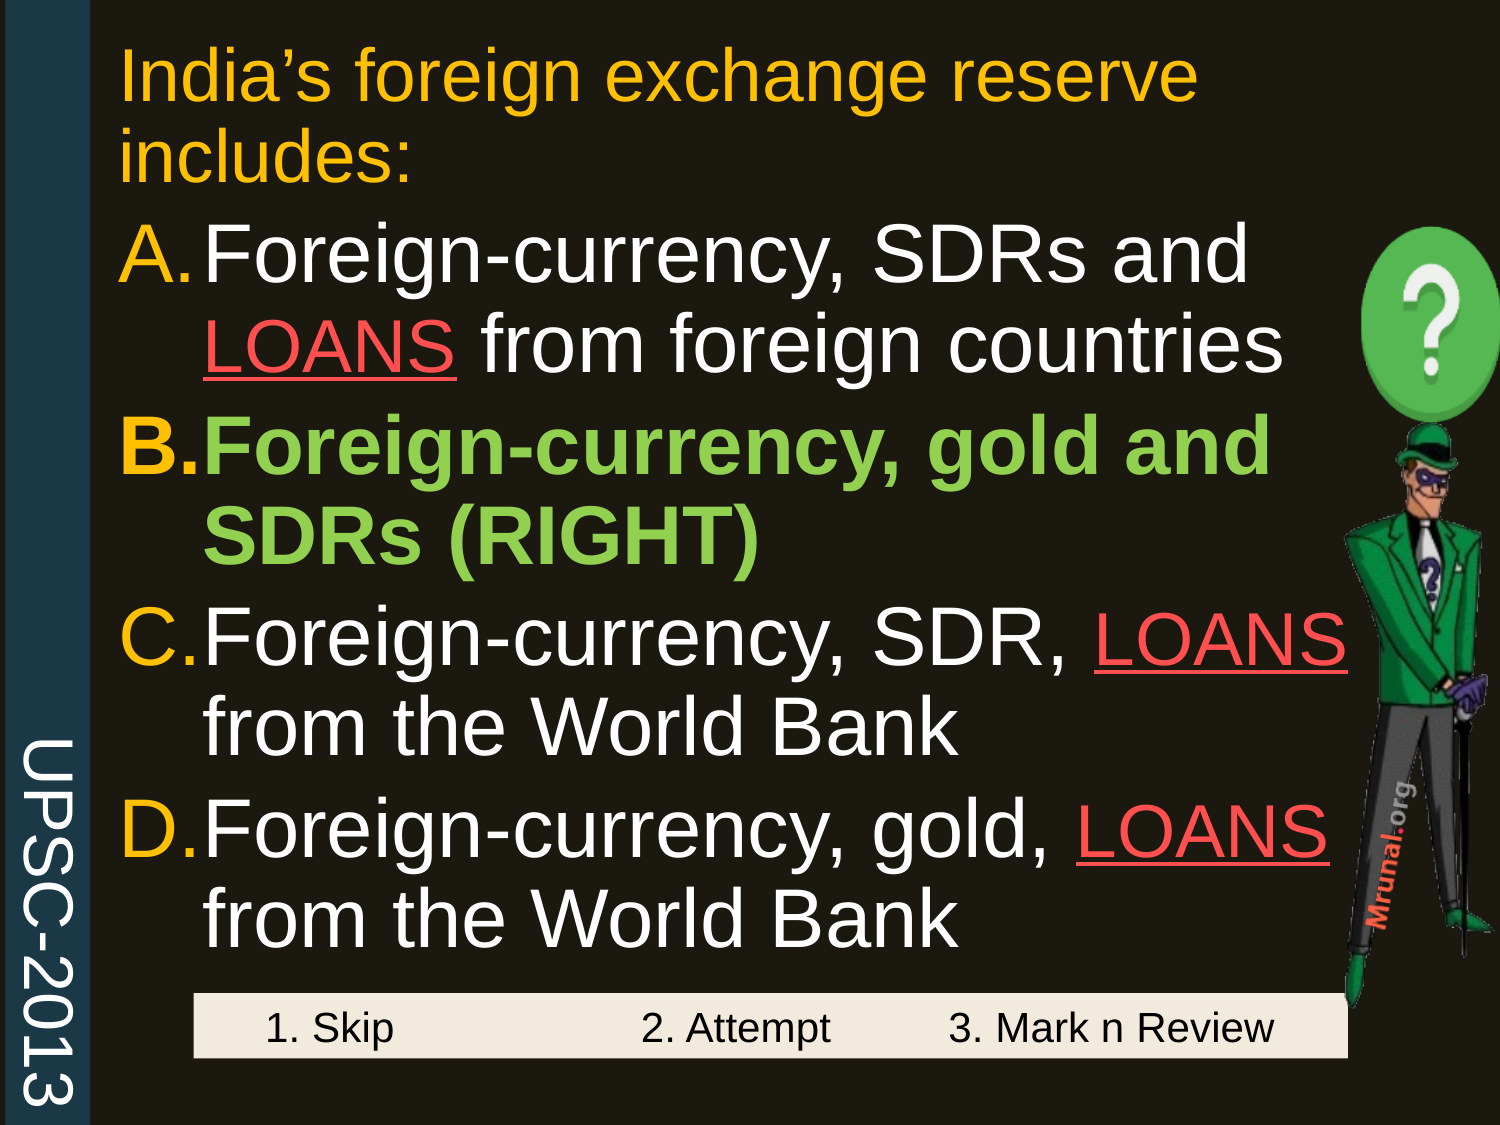

UPSC-2013
India’s foreign exchange reserve includes:
Foreign-currency, SDRs and LOANS from foreign countries
Foreign-currency, gold and SDRs (RIGHT)
Foreign-currency, SDR, LOANS from the World Bank
Foreign-currency, gold, LOANS from the World Bank